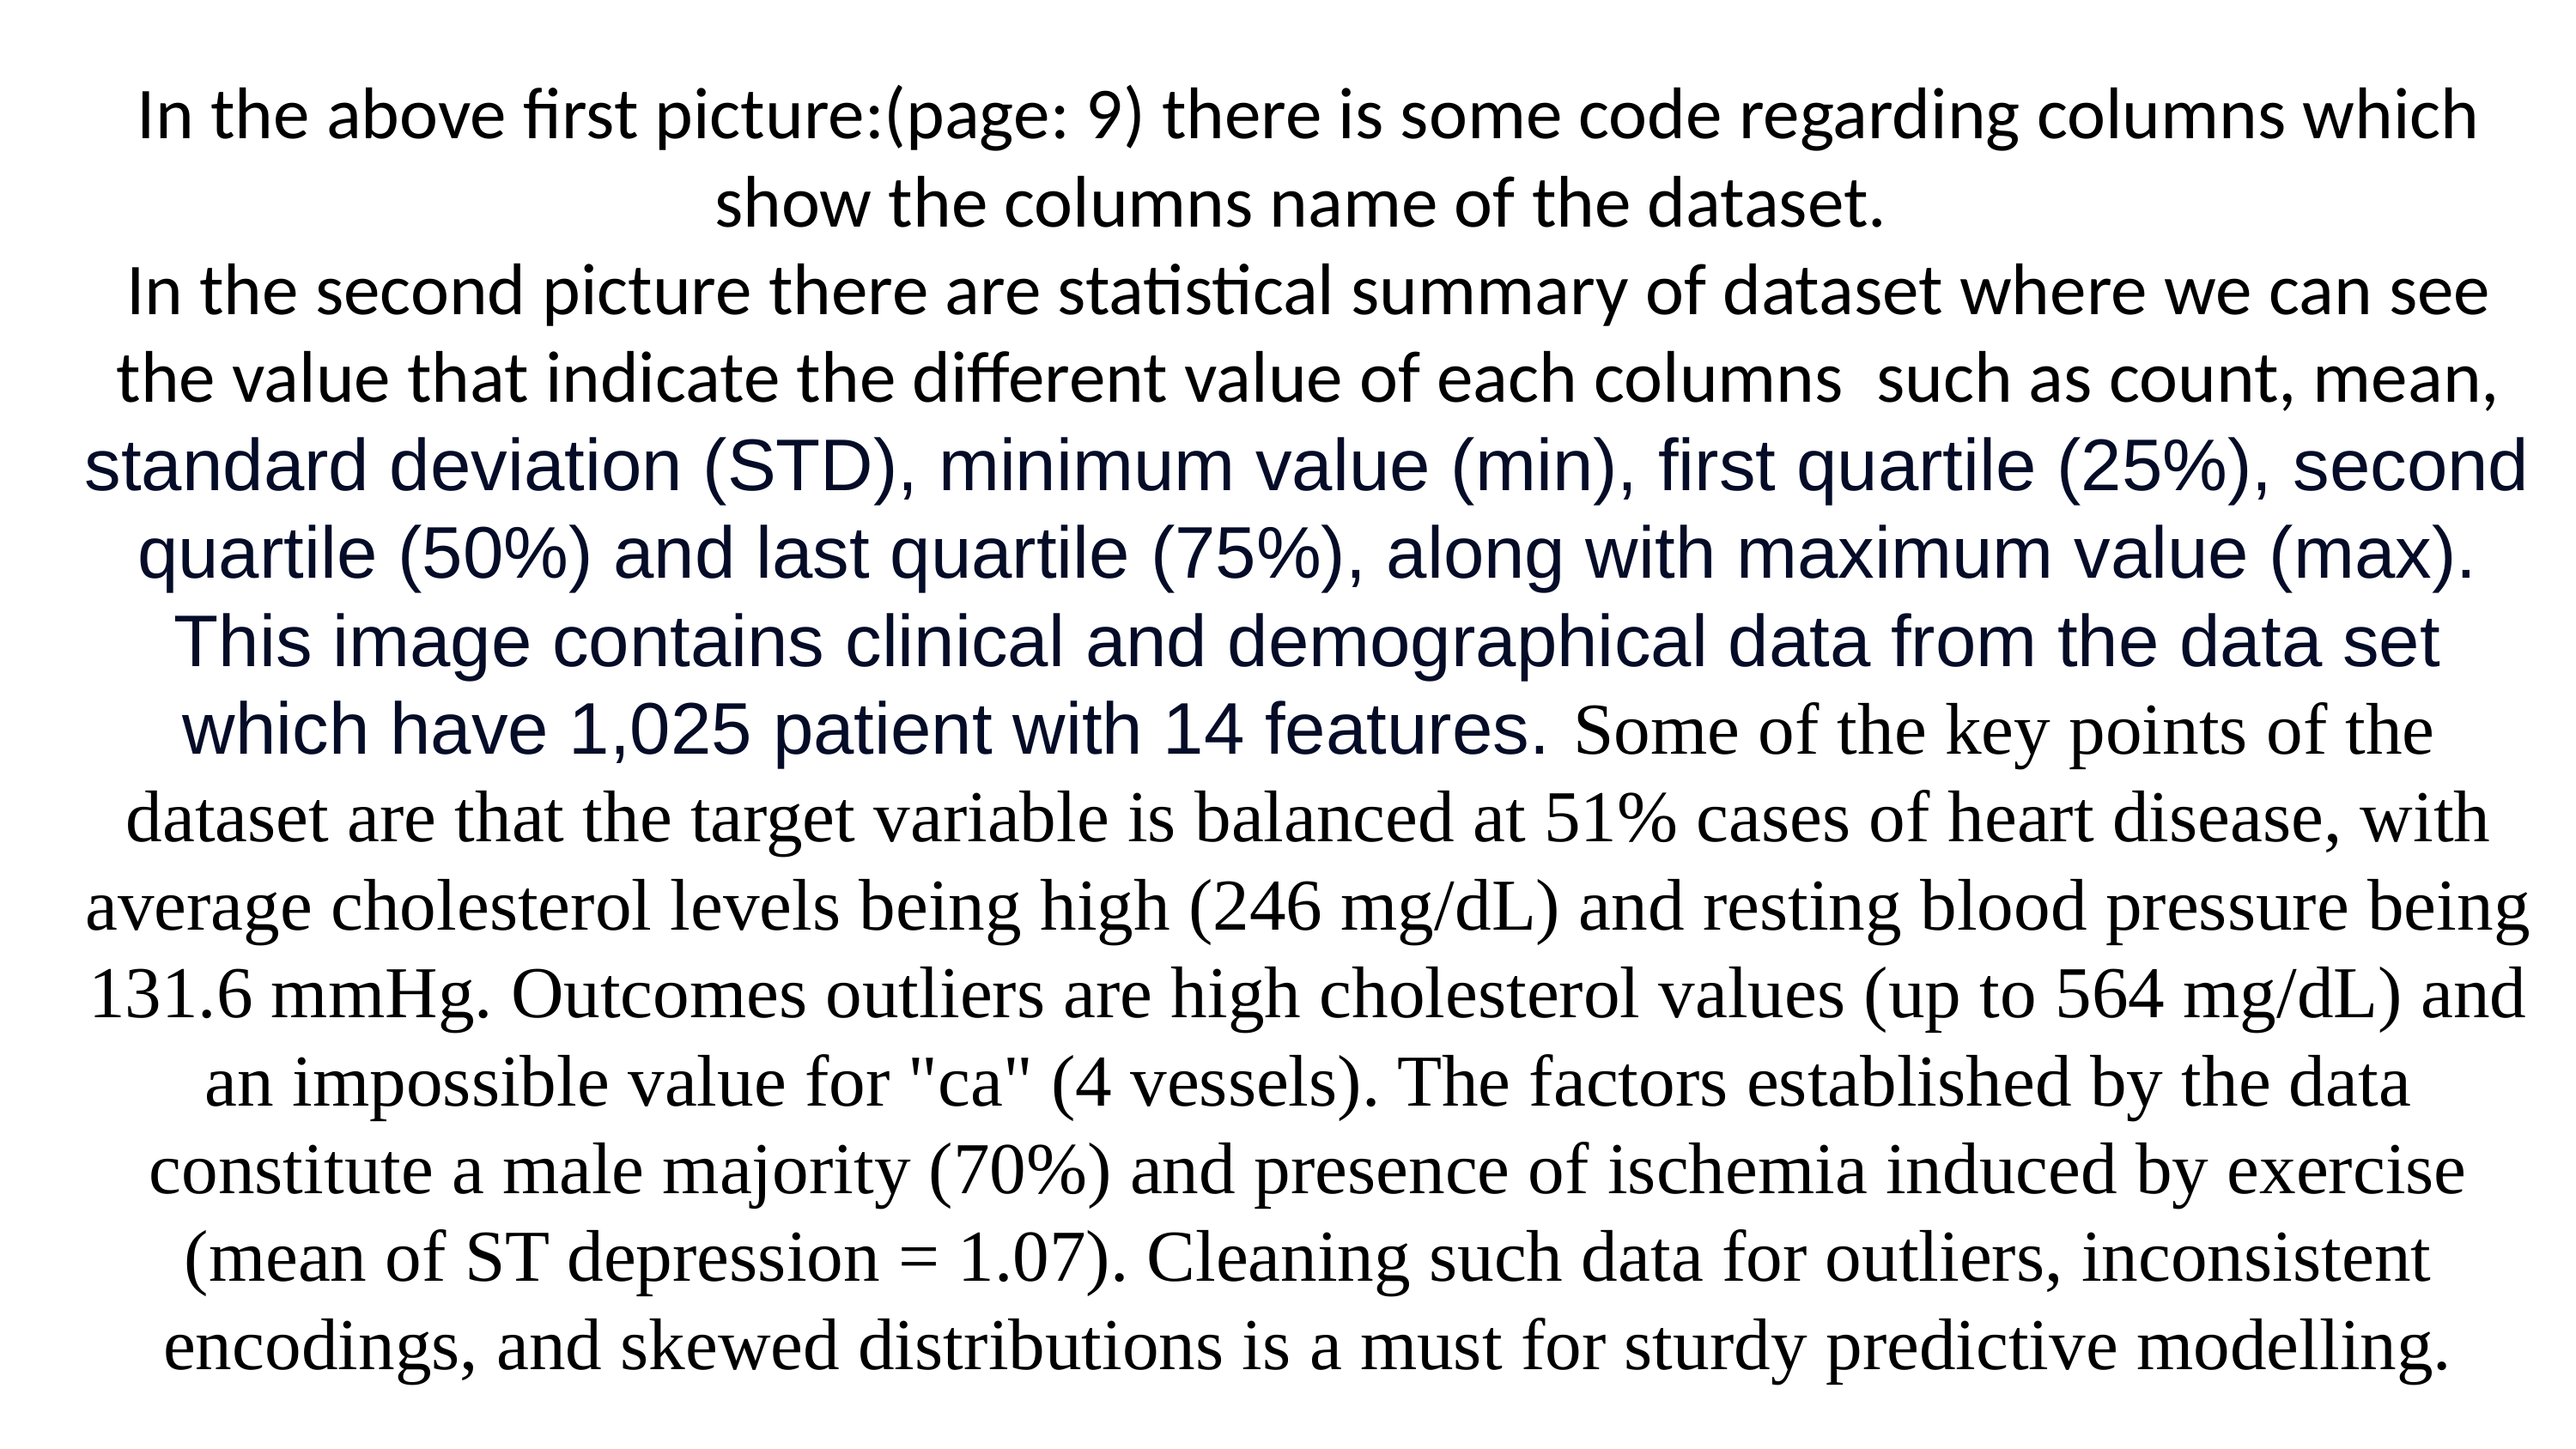

# In the above first picture:(page: 9) there is some code regarding columns which show the columns name of the dataset. In the second picture there are statistical summary of dataset where we can see the value that indicate the different value of each columns  such as count, mean, standard deviation (STD), minimum value (min), first quartile (25%), second quartile (50%) and last quartile (75%), along with maximum value (max). This image contains clinical and demographical data from the data set which have 1,025 patient with 14 features. Some of the key points of the dataset are that the target variable is balanced at 51% cases of heart disease, with average cholesterol levels being high (246 mg/dL) and resting blood pressure being 131.6 mmHg. Outcomes outliers are high cholesterol values (up to 564 mg/dL) and an impossible value for "ca" (4 vessels). The factors established by the data constitute a male majority (70%) and presence of ischemia induced by exercise (mean of ST depression = 1.07). Cleaning such data for outliers, inconsistent encodings, and skewed distributions is a must for sturdy predictive modelling.